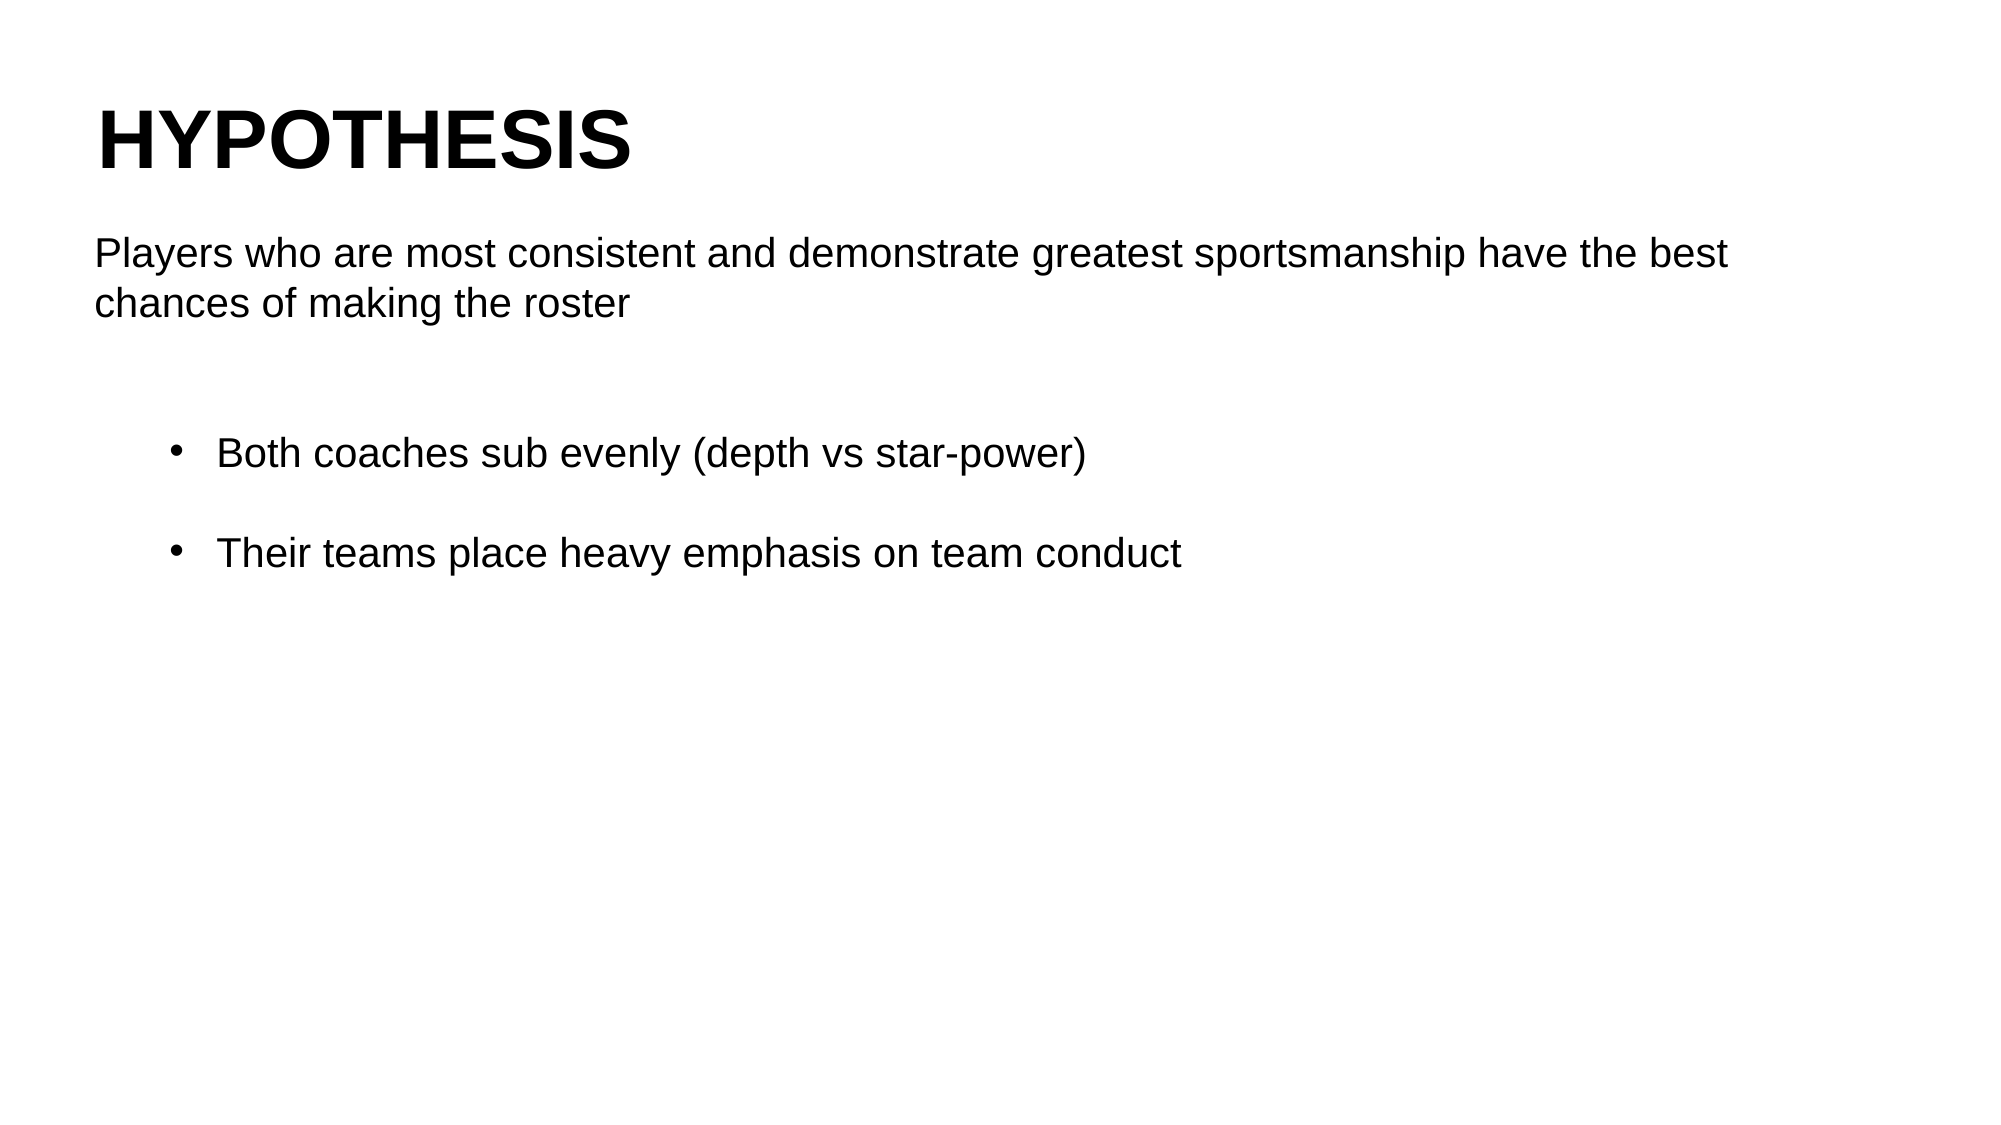

HYPOTHESIS
Players who are most consistent and demonstrate greatest sportsmanship have the best chances of making the roster

Both coaches sub evenly (depth vs star-power)

Their teams place heavy emphasis on team conduct